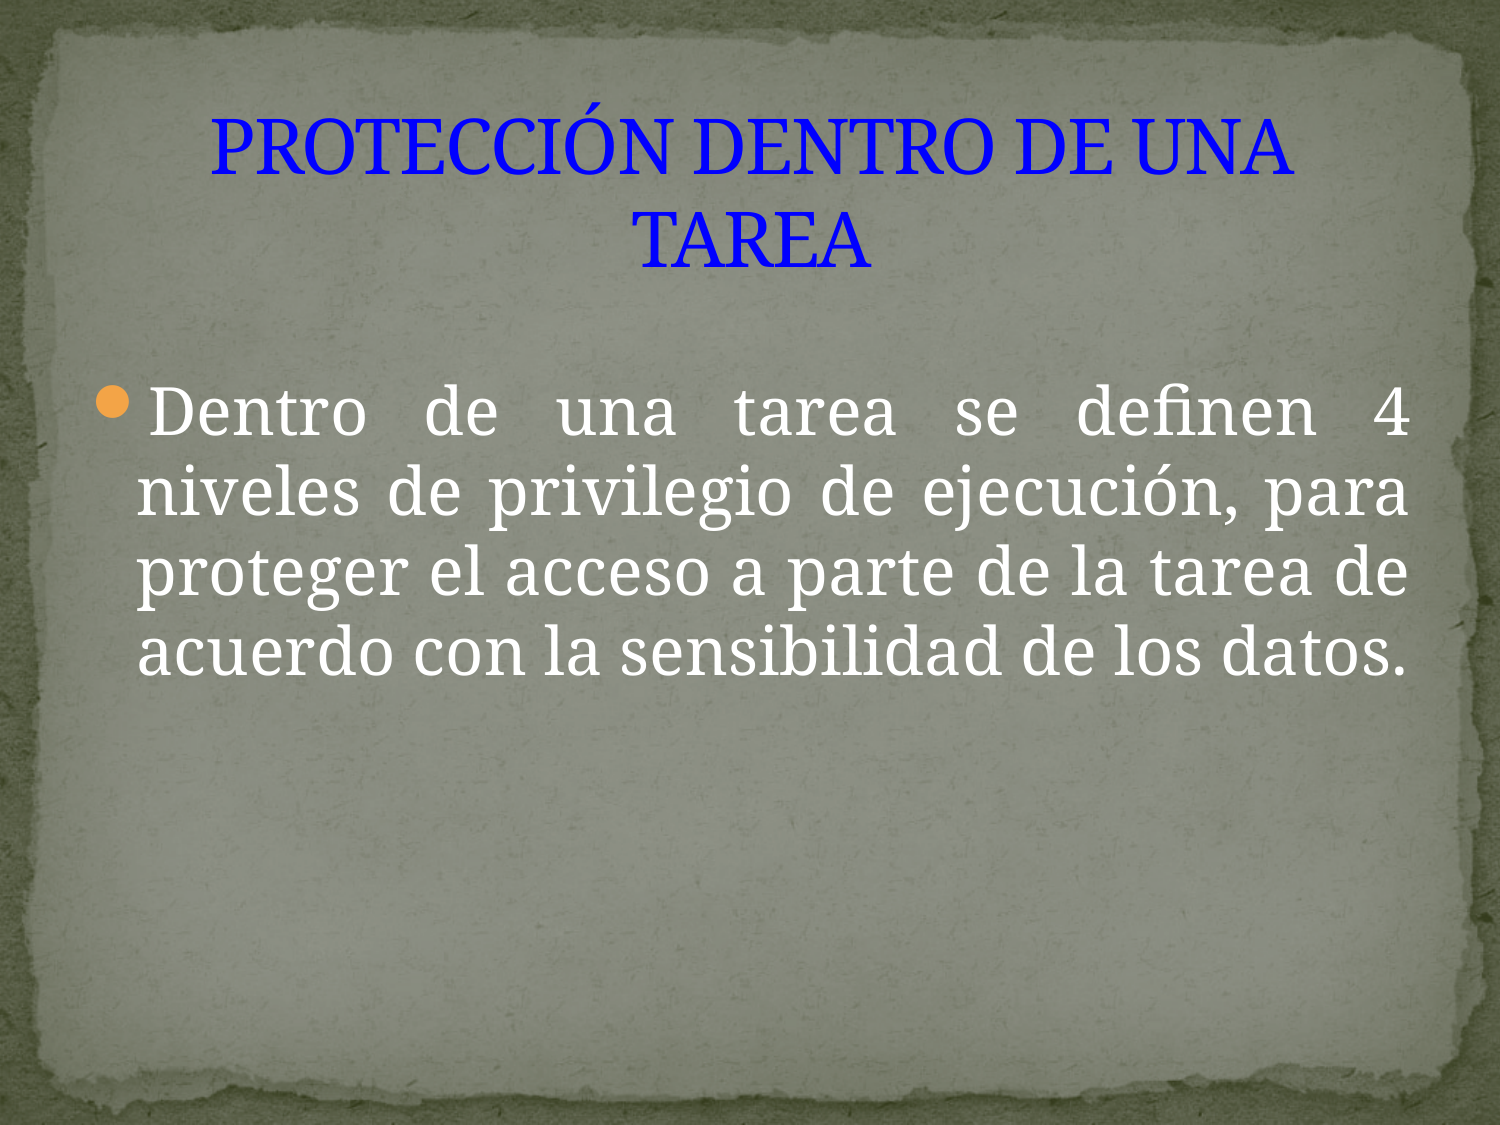

# PROTECCIÓN DENTRO DE UNA TAREA
Dentro de una tarea se definen 4 niveles de privilegio de ejecución, para proteger el acceso a parte de la tarea de acuerdo con la sensibilidad de los datos.